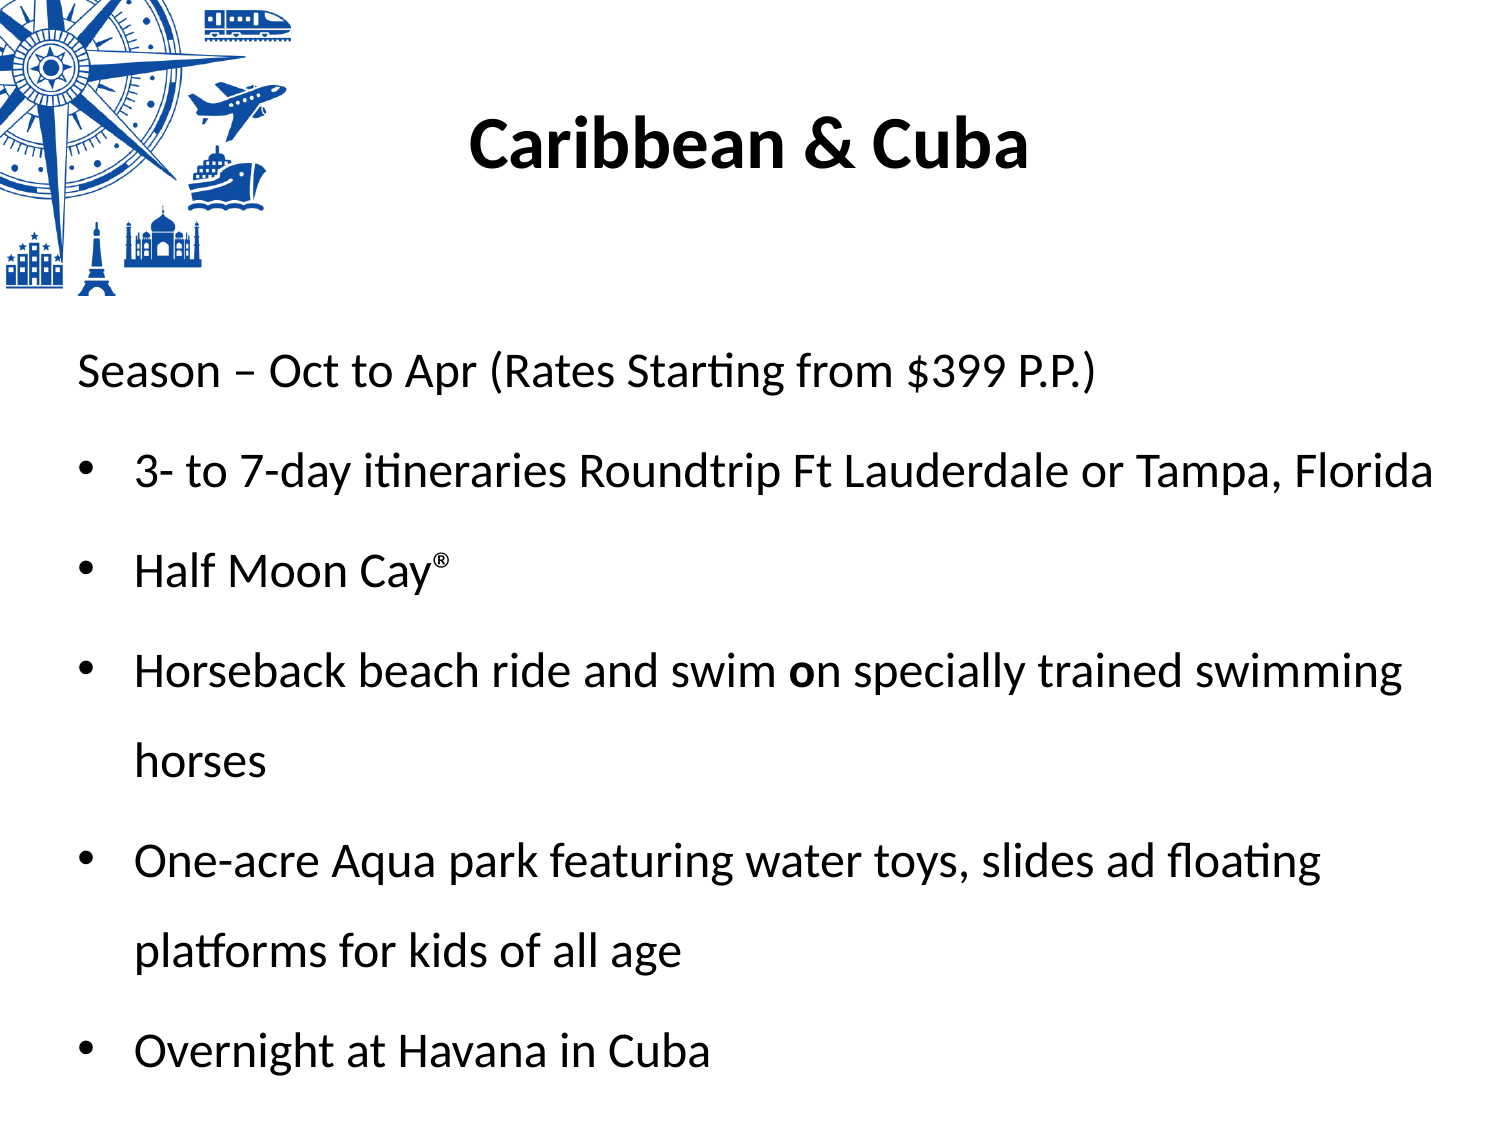

# Caribbean & Cuba
Season – Oct to Apr (Rates Starting from $399 P.P.)
3- to 7-day itineraries Roundtrip Ft Lauderdale or Tampa, Florida
Half Moon Cay®
Horseback beach ride and swim on specially trained swimming horses
One-acre Aqua park featuring water toys, slides ad floating platforms for kids of all age
Overnight at Havana in Cuba